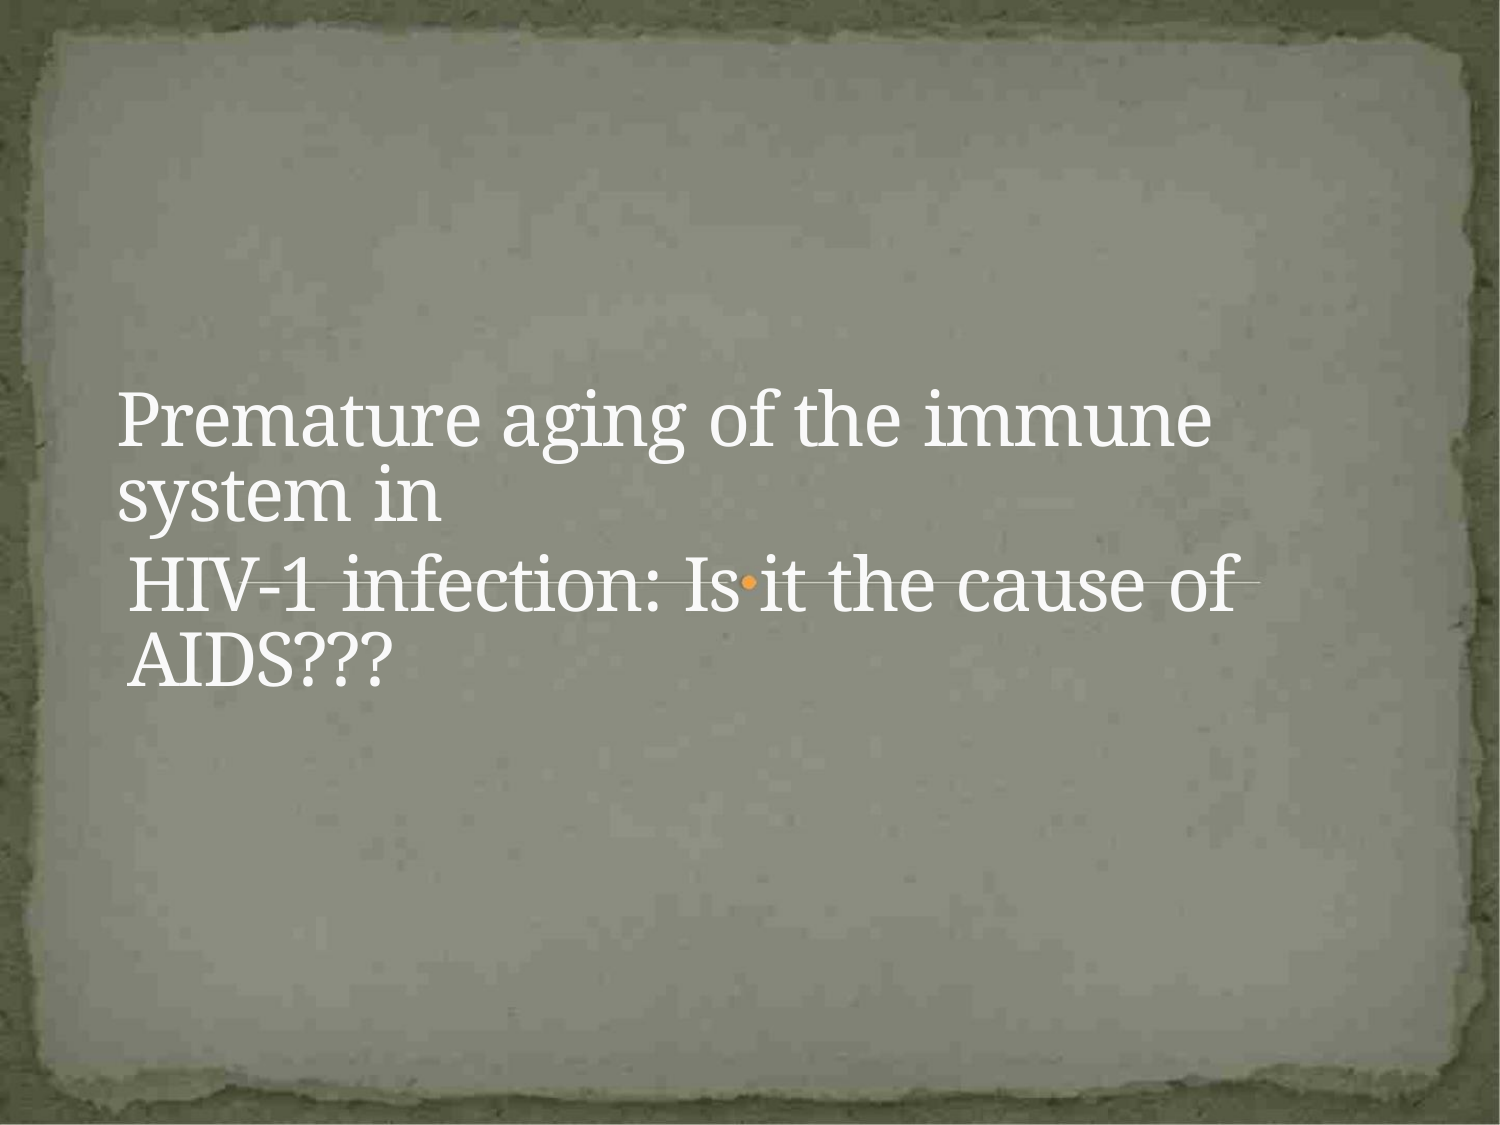

Premature aging of the immune system in
HIV-1 infection: Is it the cause of AIDS???